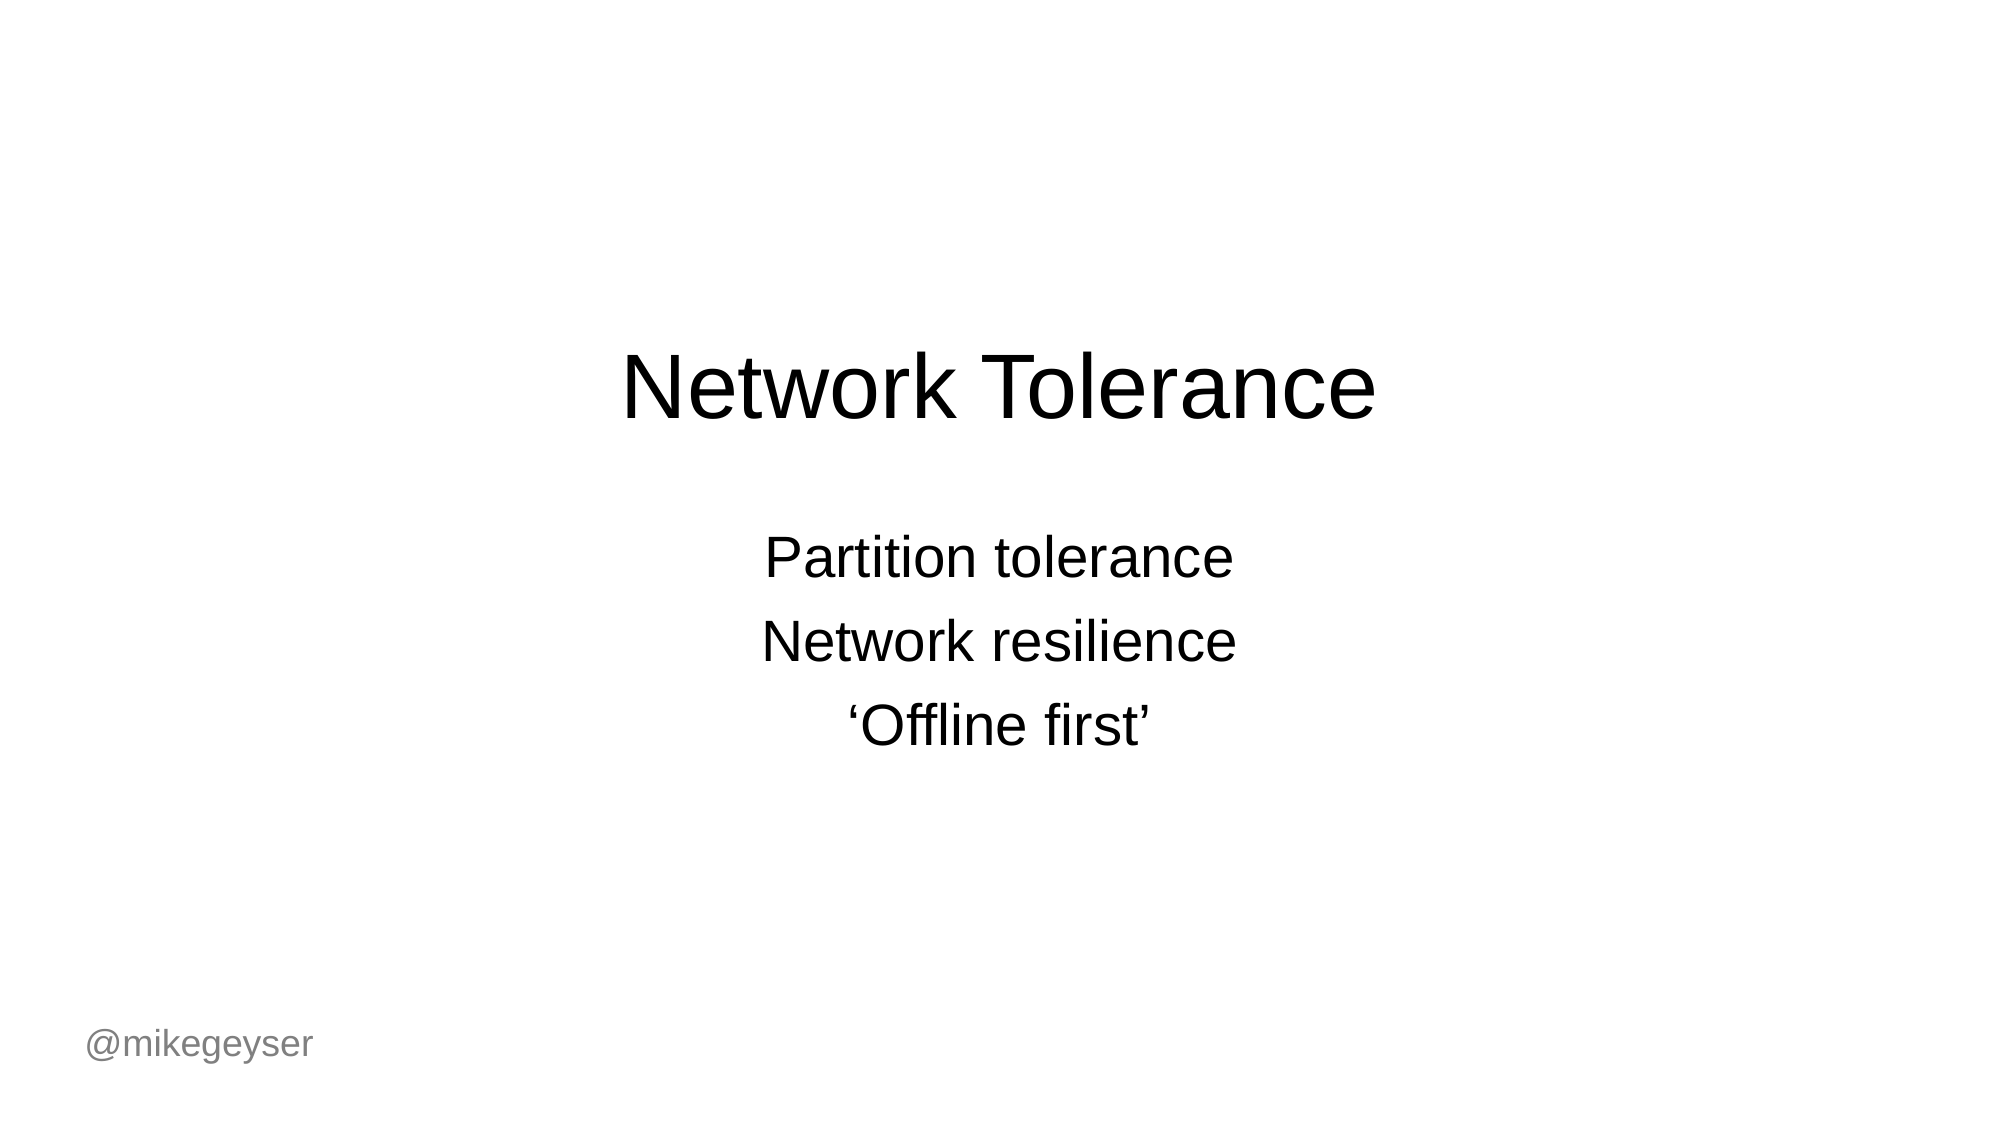

# Network Tolerance
Partition tolerance
Network resilience
‘Offline first’
@mikegeyser